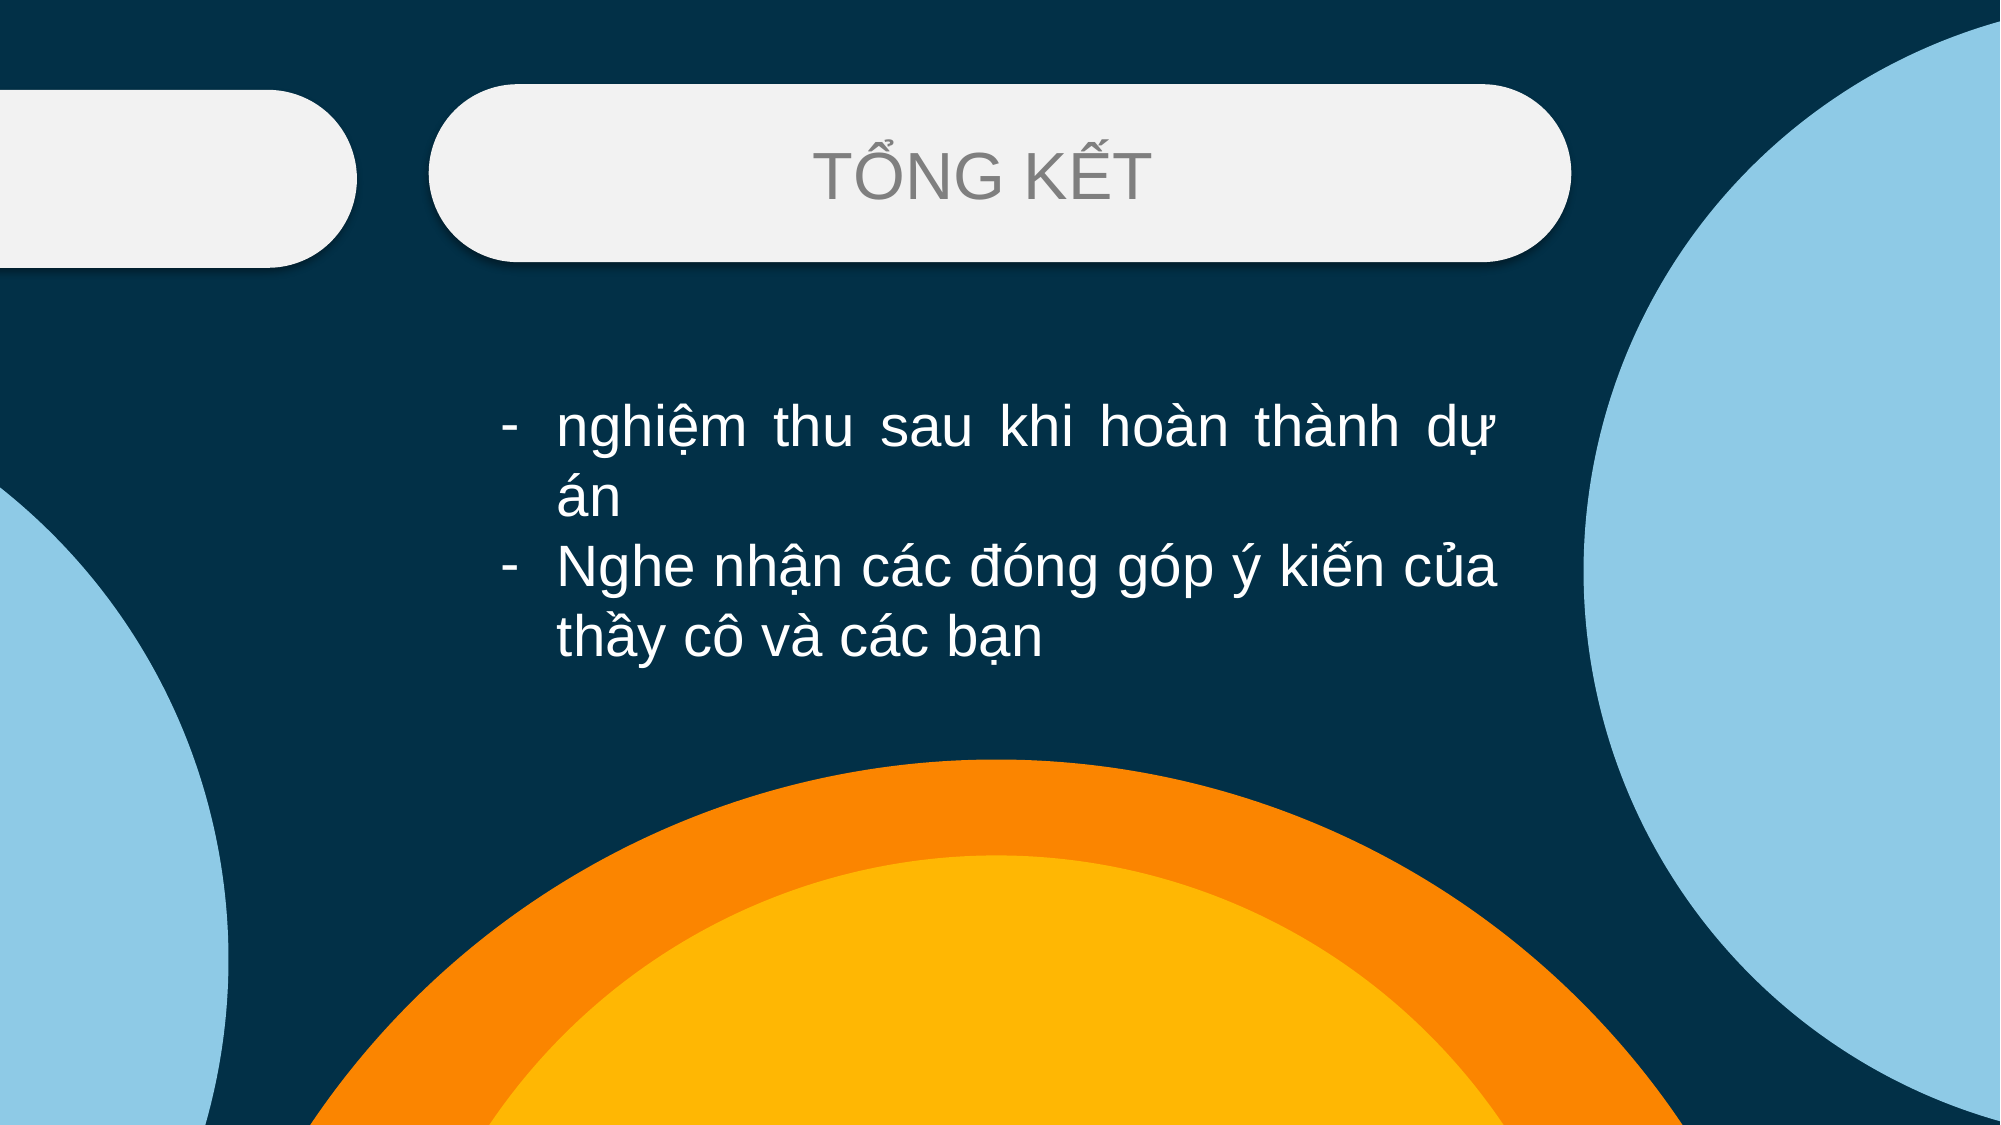

Nội dung 2
TỔNG KẾT

Nội dung 1

nghiệm thu sau khi hoàn thành dự án
Nghe nhận các đóng góp ý kiến của thầy cô và các bạn

BONUS THÊM
NỘI DUNG
	Lorem ipsum dolor sit amet, consectetuer adipiscing elit. Maecenas porttitor congue massa. Fusce posuere, magna sed pulvinar ultricies, purus lectus malesuada libero, sit amet commodo magna eros quis urna.